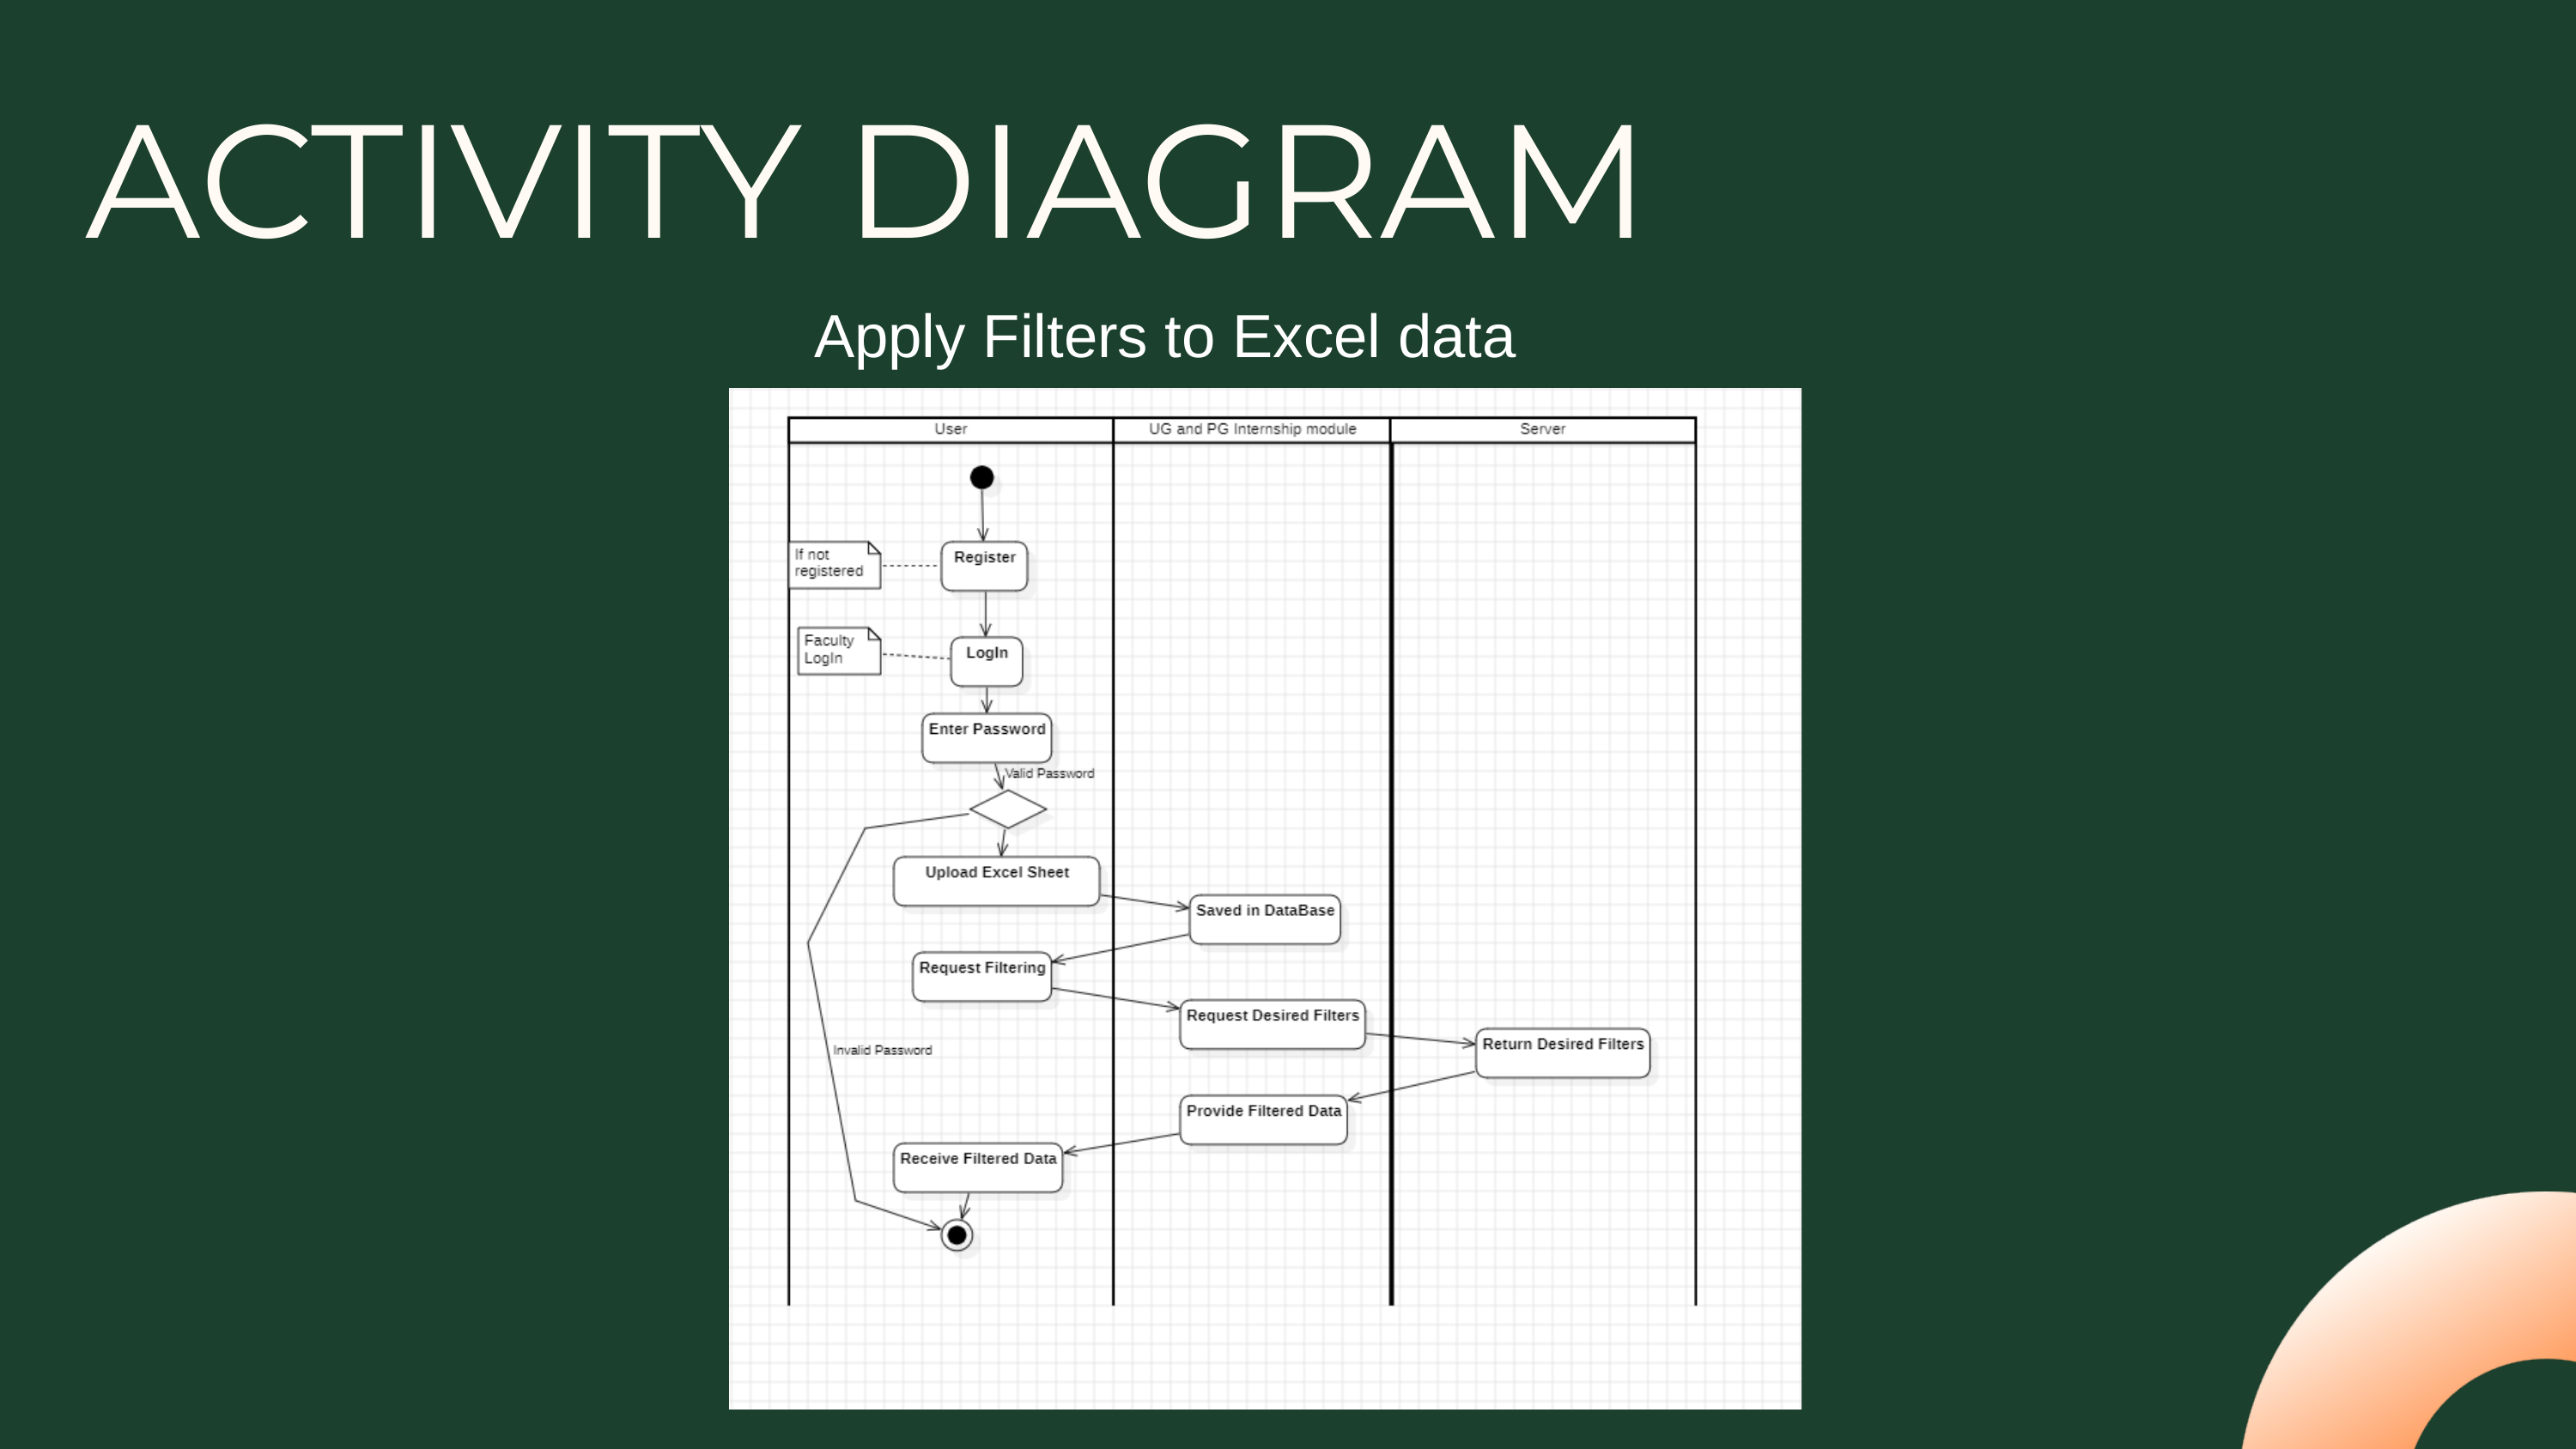

ACTIVITY DIAGRAM
Apply Filters to Excel data